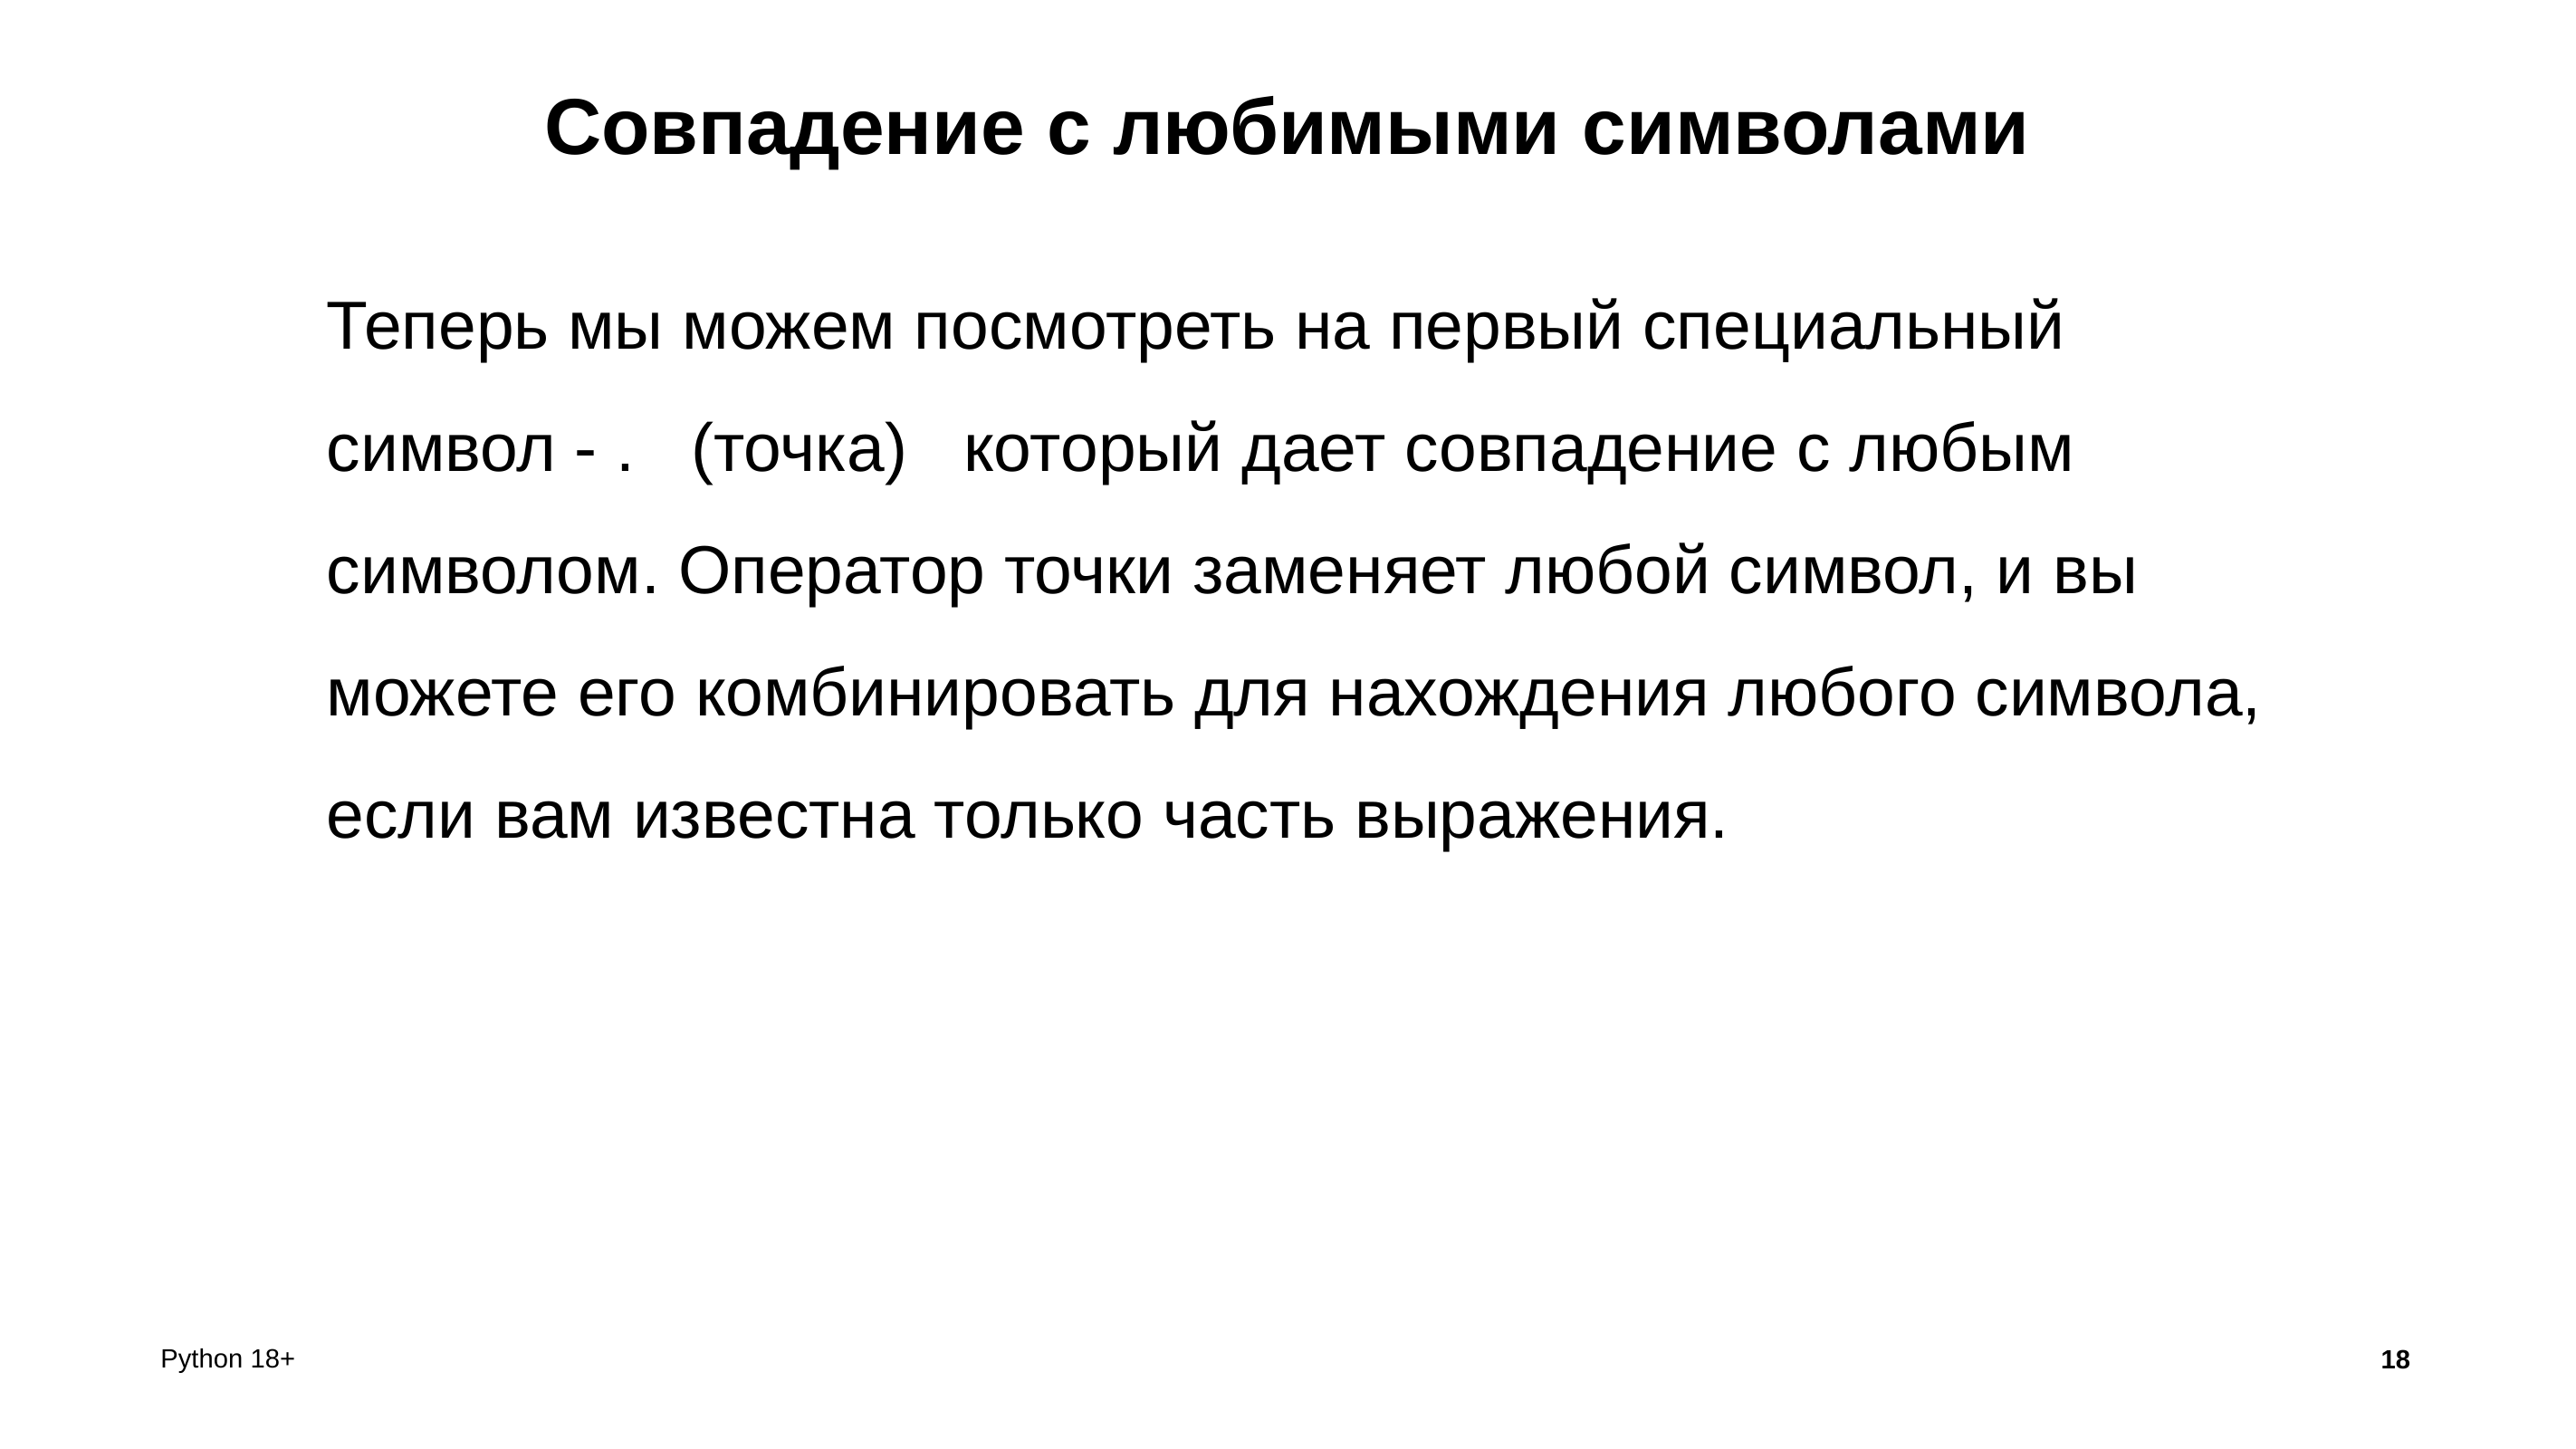

# Совпадение с любимыми символами
Теперь мы можем посмотреть на первый специальный символ - .   (точка)   который дает совпадение с любым символом. Оператор точки заменяет любой символ, и вы можете его комбинировать для нахождения любого символа, если вам известна только часть выражения.

18
Python 18+